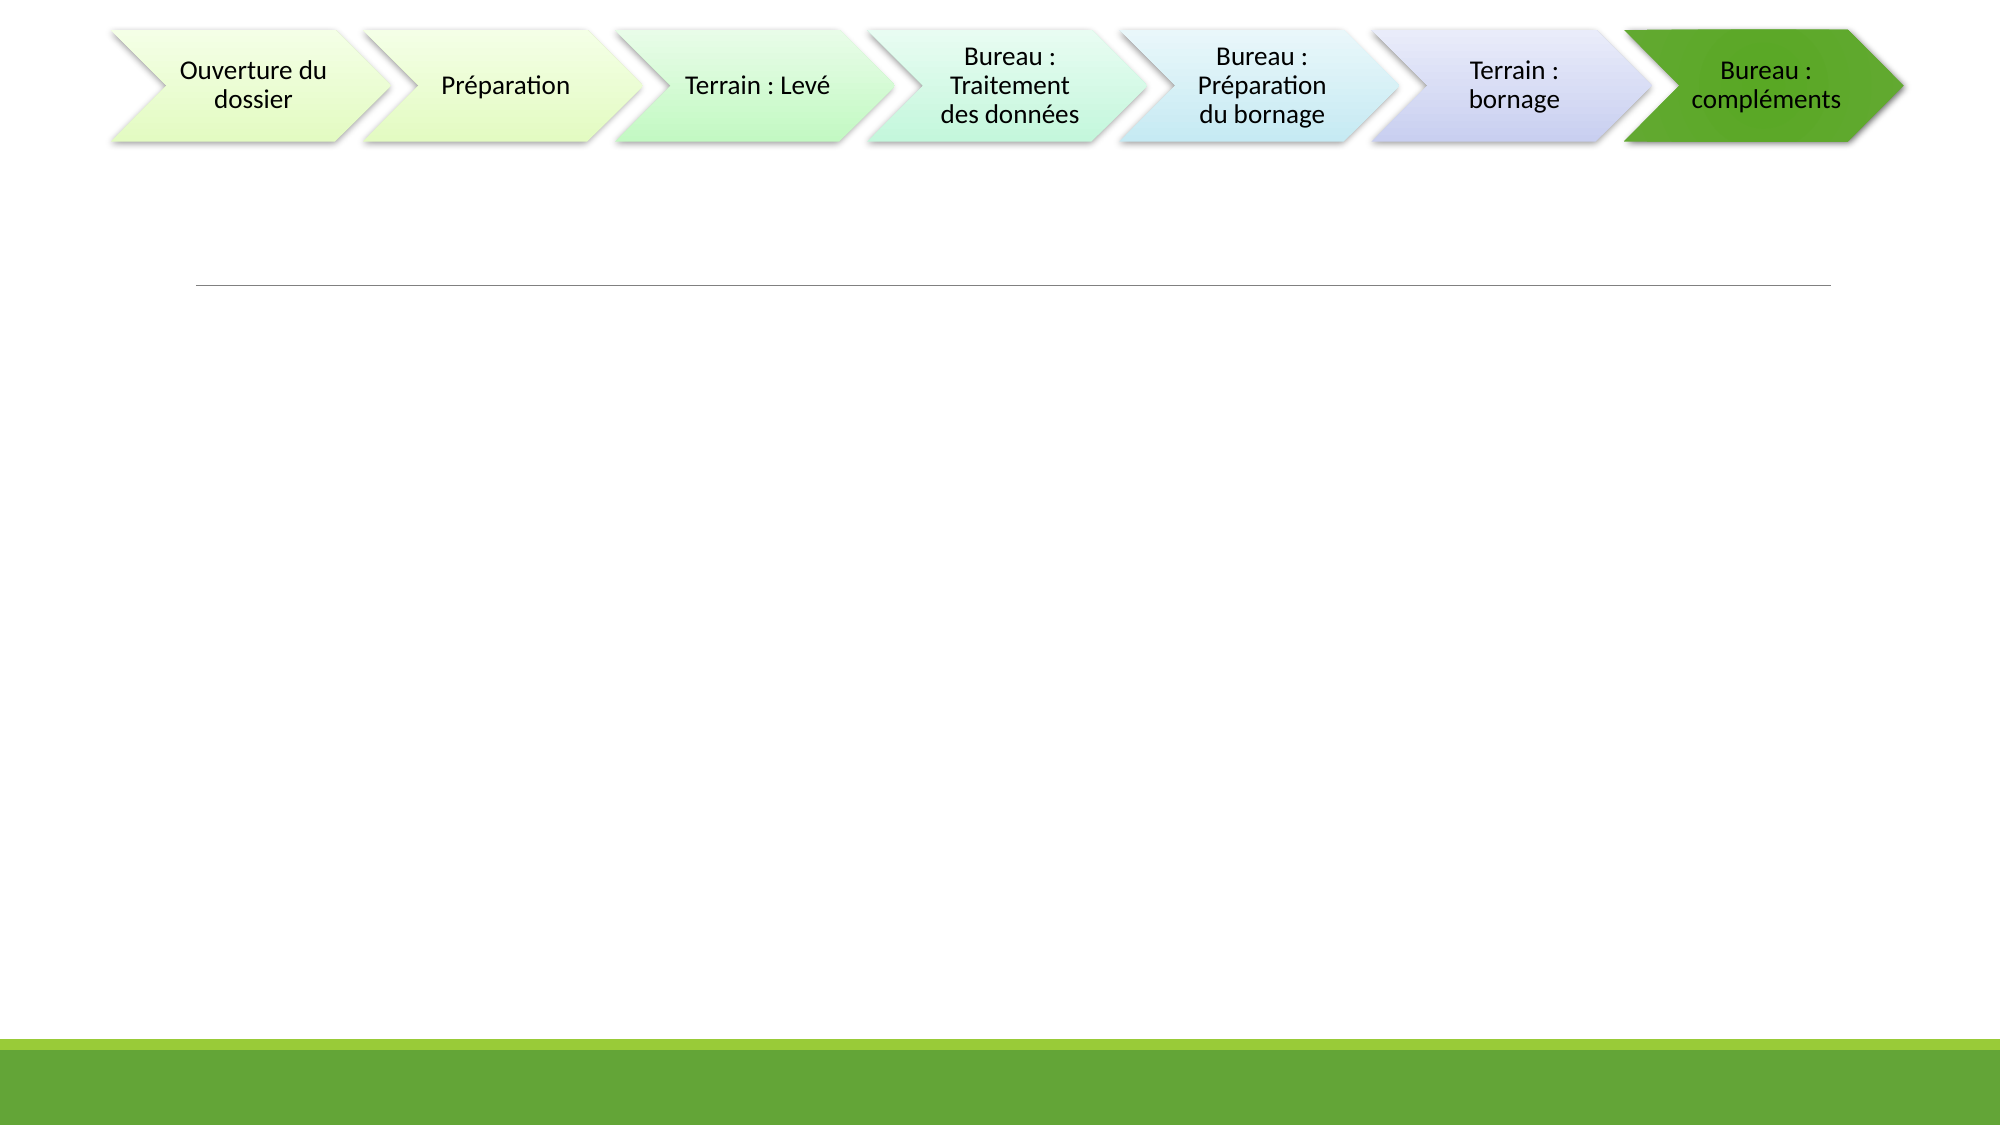

Ouverture du dossier
Préparation
Terrain : Levé
Bureau : Traitement des données
Bureau : Préparation du bornage
Terrain : bornage
Bureau : compléments
#